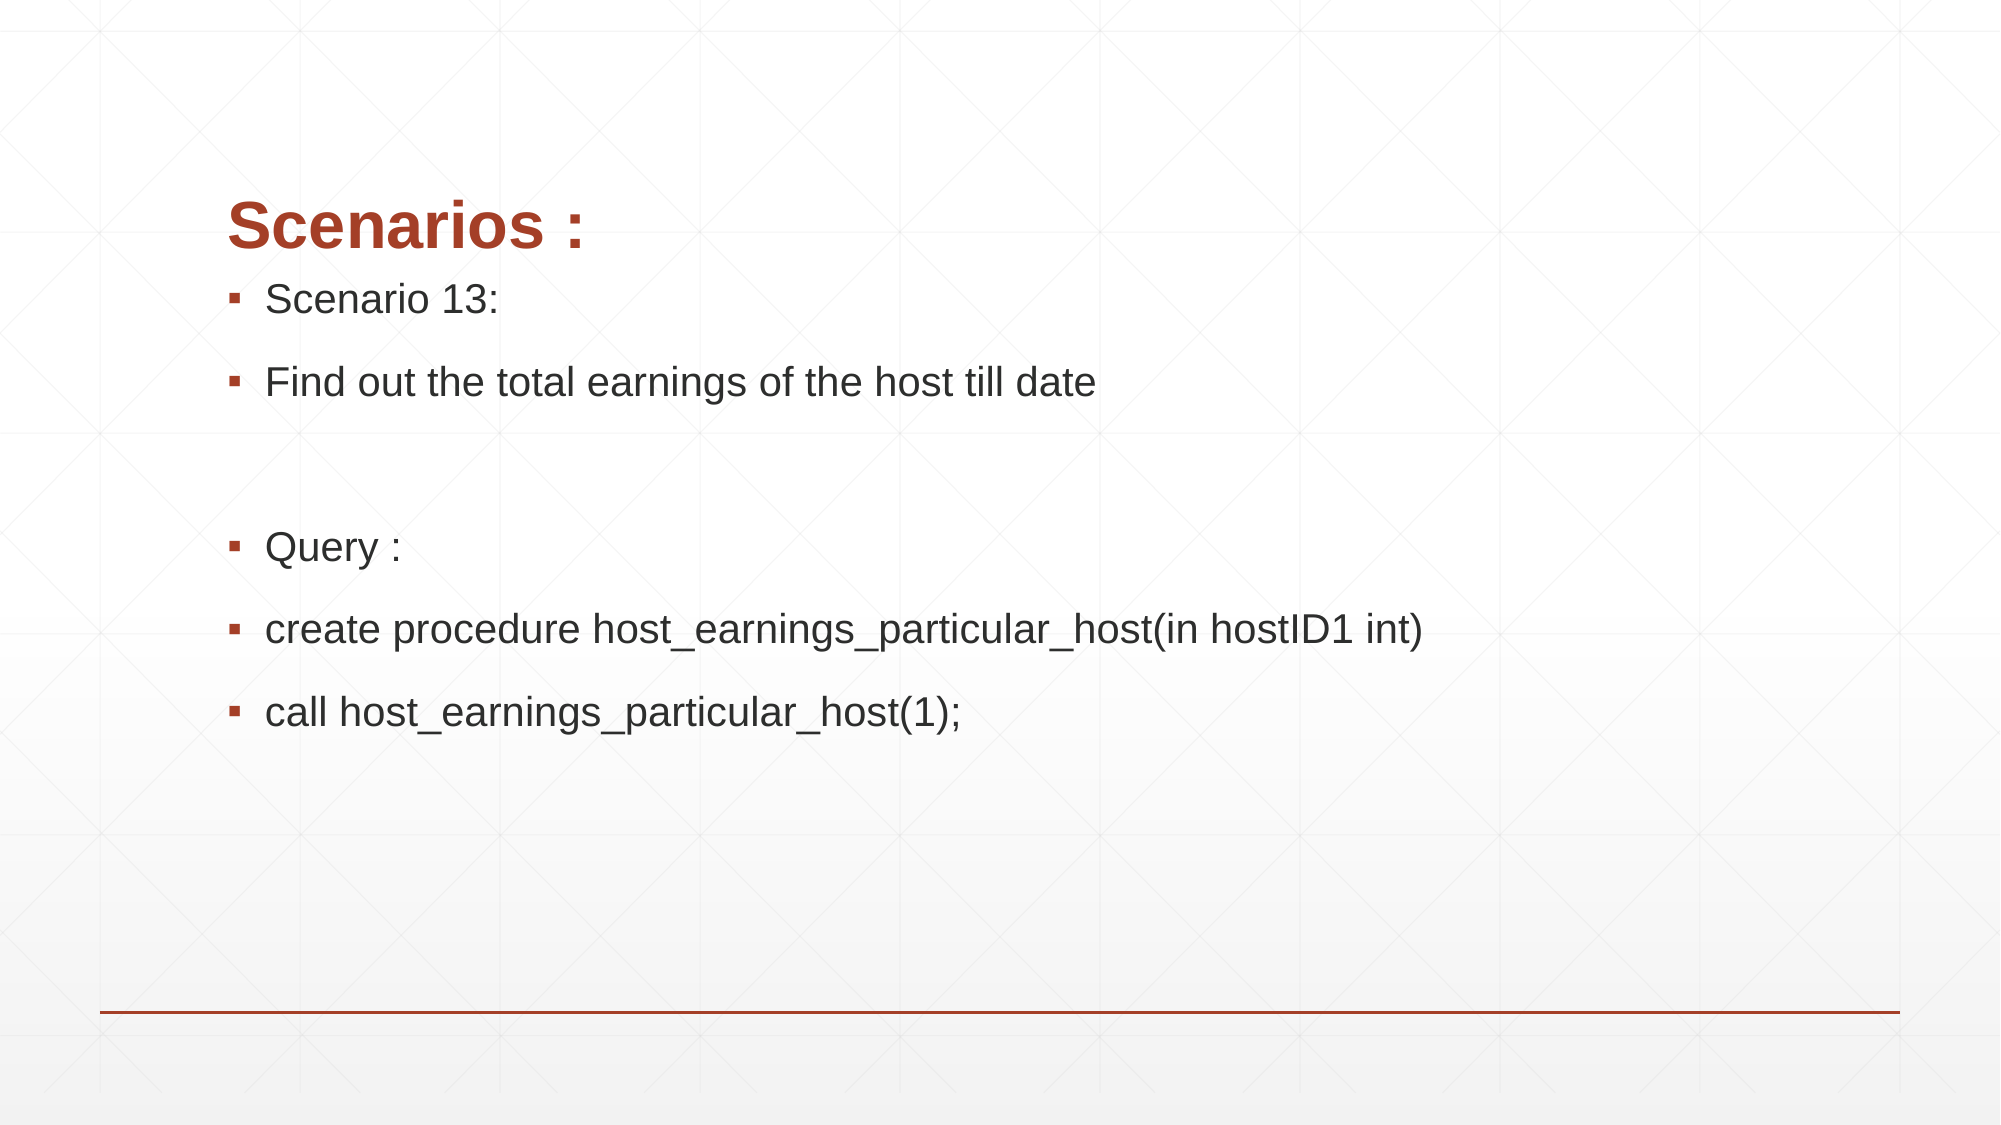

# Scenarios :
Scenario 13:
Find out the total earnings of the host till date

Query :
create procedure host_earnings_particular_host(in hostID1 int)
call host_earnings_particular_host(1);